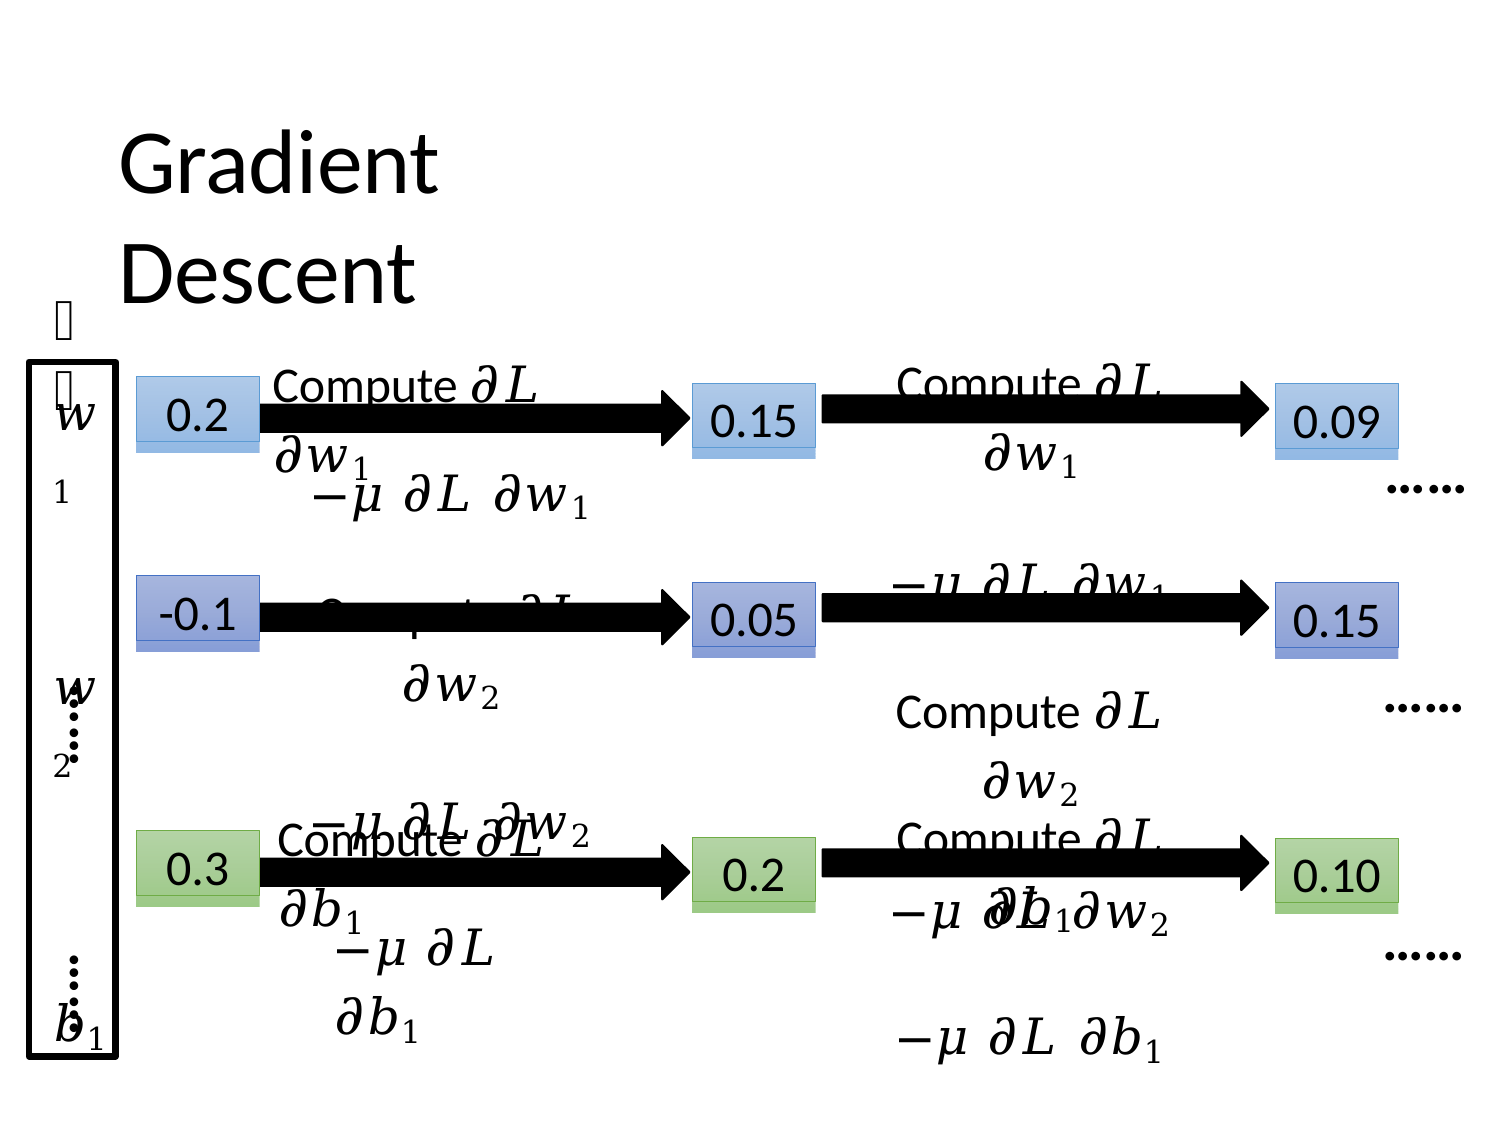

# Gradient Descent
𝜃
Compute 𝜕𝐿 𝜕𝑤1
−𝜇 𝜕𝐿 𝜕𝑤1
Compute 𝜕𝐿 𝜕𝑤2
−𝜇 𝜕𝐿 𝜕𝑤2
Compute 𝜕𝐿 𝜕𝑤1
𝑤1

𝑤2

𝑏1

0.2

0.15

0.09

−𝜇 𝜕𝐿 𝜕𝑤1
Compute 𝜕𝐿 𝜕𝑤2
−𝜇 𝜕𝐿 𝜕𝑤2
……

-0.1

0.05

0.15

……
……
Compute 𝜕𝐿 𝜕𝑏1
−𝜇 𝜕𝐿 𝜕𝑏1
Compute 𝜕𝐿 𝜕𝑏1

0.3

0.2

0.10

−𝜇 𝜕𝐿 𝜕𝑏1
……
……